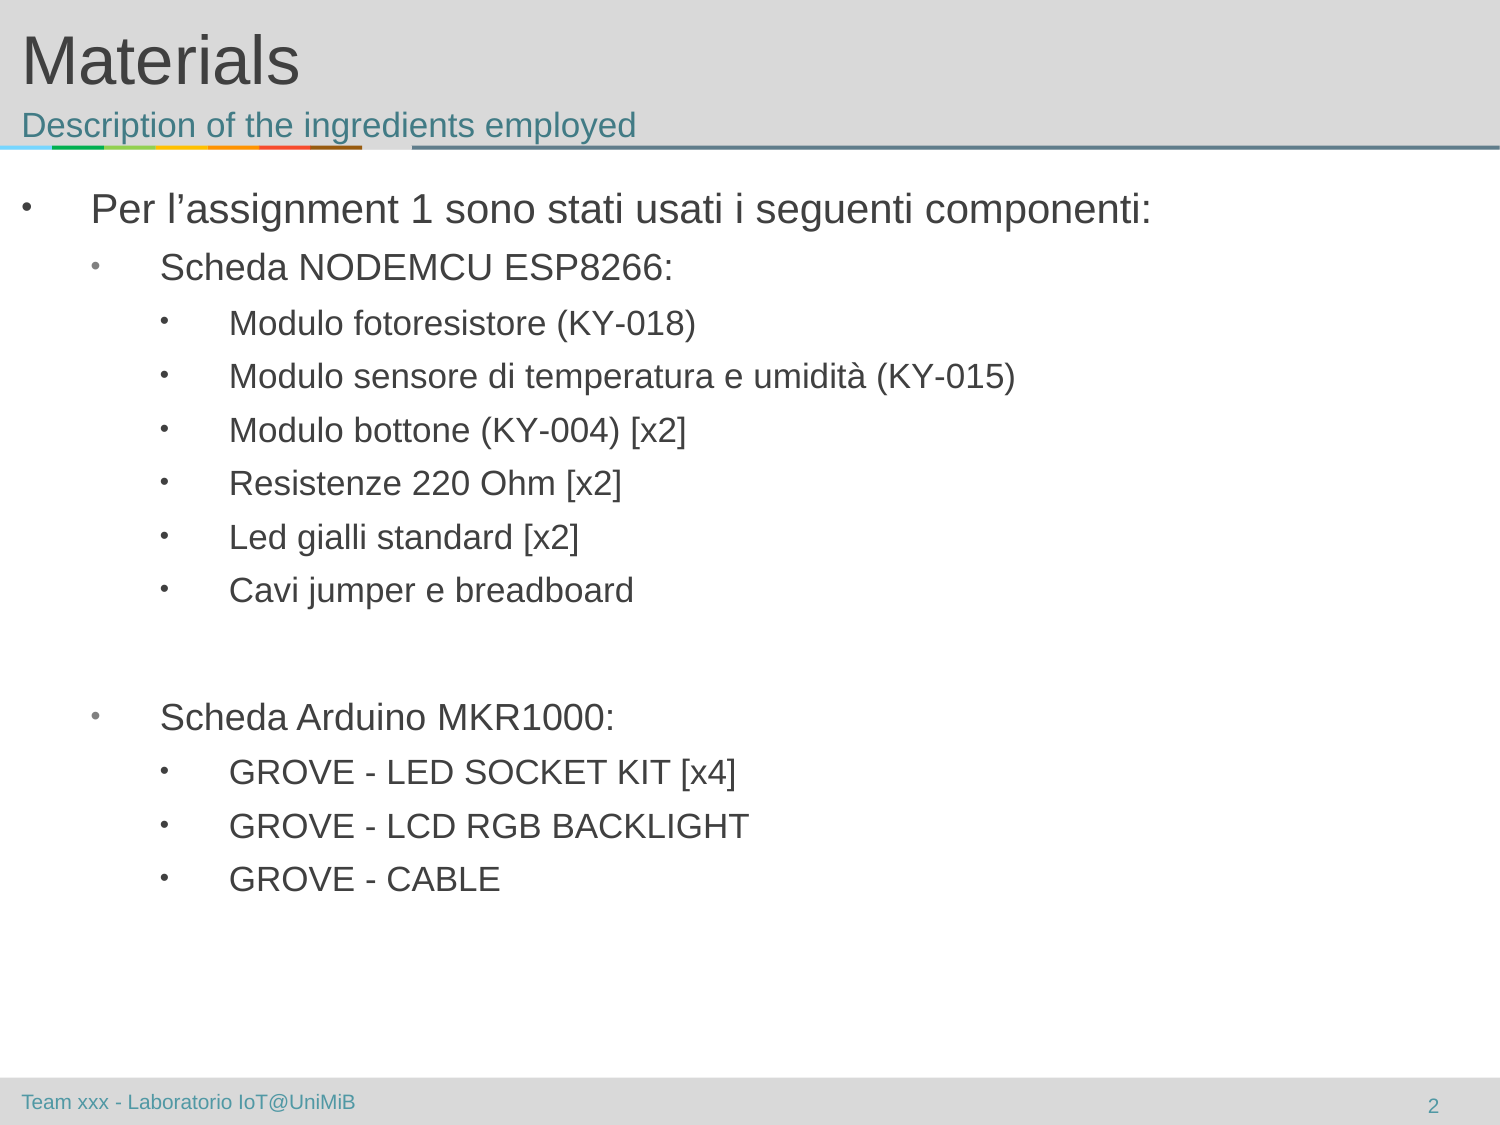

# Materials
Description of the ingredients employed
Per l’assignment 1 sono stati usati i seguenti componenti:
Scheda NODEMCU ESP8266:
Modulo fotoresistore (KY‑018)
Modulo sensore di temperatura e umidità (KY‑015)
Modulo bottone (KY‑004) [x2]
Resistenze 220 Ohm [x2]
Led gialli standard [x2]
Cavi jumper e breadboard

Scheda Arduino MKR1000:
GROVE ‑ LED SOCKET KIT [x4]
GROVE ‑ LCD RGB BACKLIGHT
GROVE ‐ CABLE

2
Team xxx - Laboratorio IoT@UniMiB